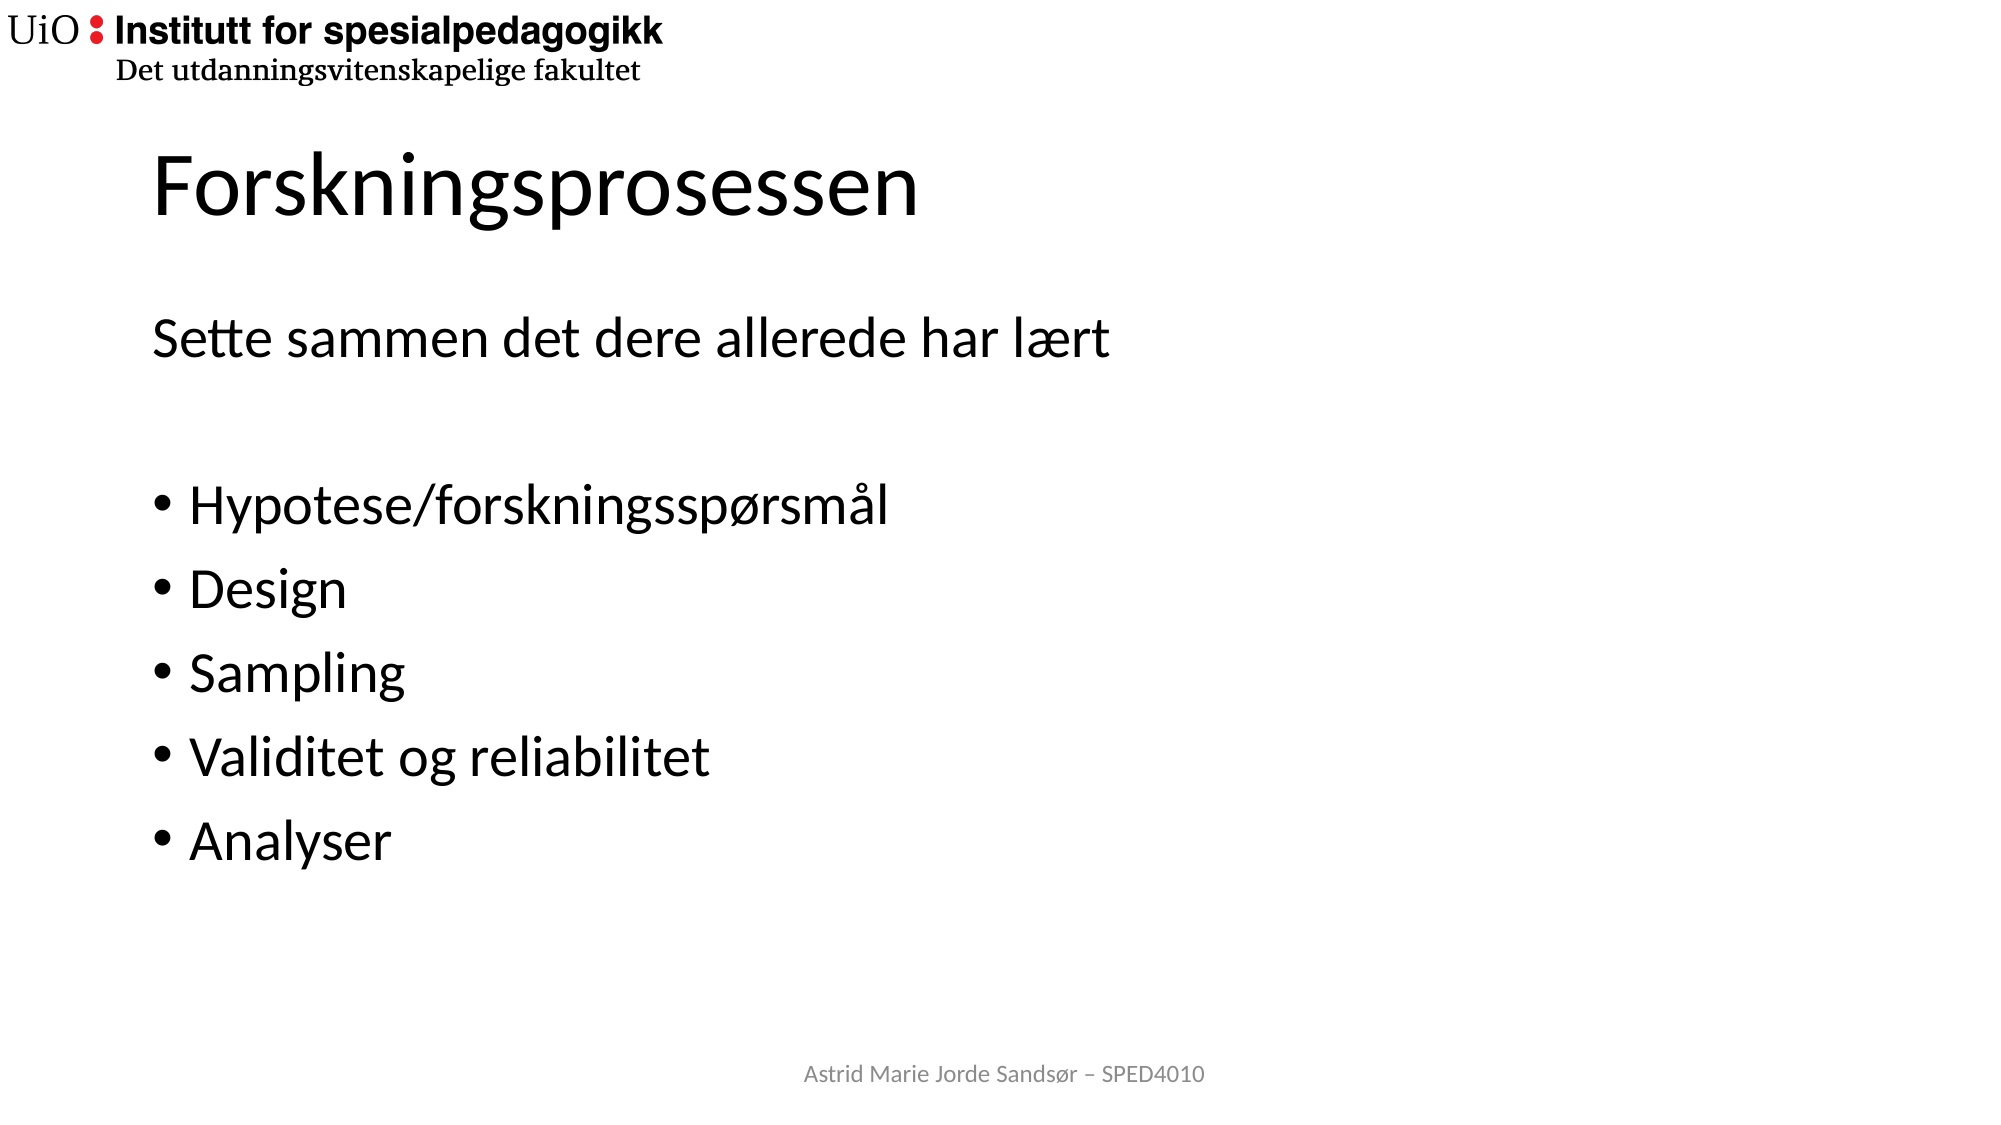

# Forskningsprosessen
Sette sammen det dere allerede har lært

Hypotese/forskningsspørsmål
Design
Sampling
Validitet og reliabilitet
Analyser
Astrid Marie Jorde Sandsør – SPED4010